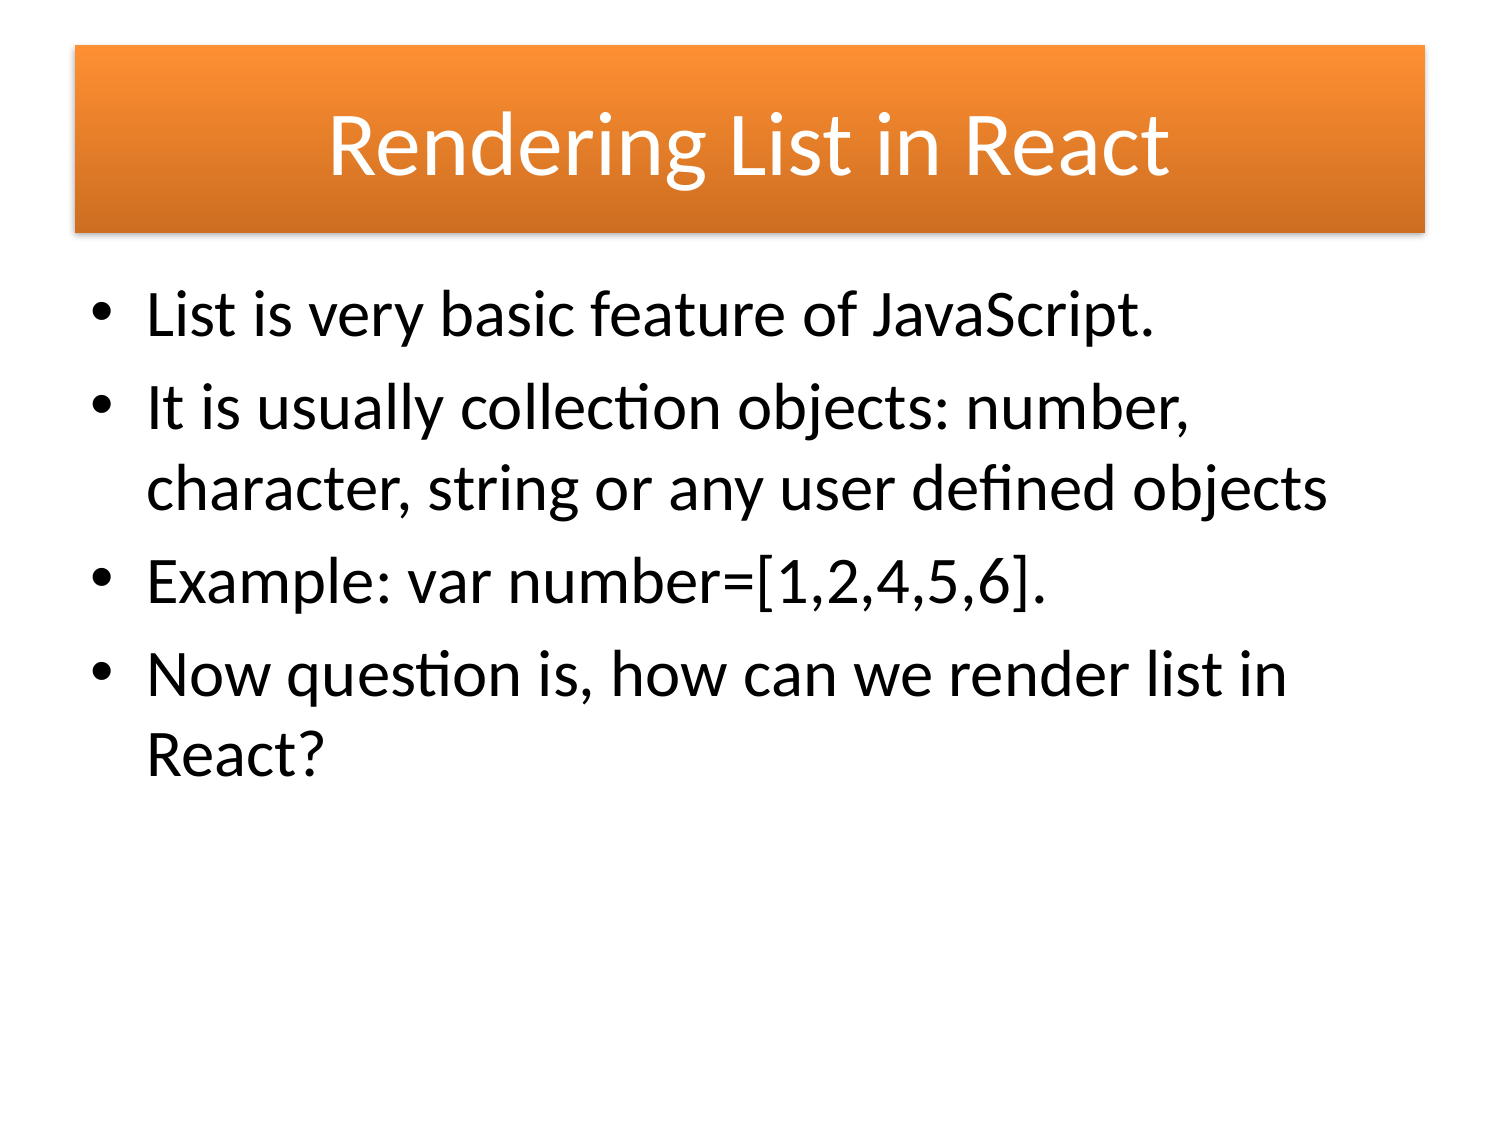

# Rendering List in React
List is very basic feature of JavaScript.
It is usually collection objects: number, character, string or any user defined objects
Example: var number=[1,2,4,5,6].
Now question is, how can we render list in React?